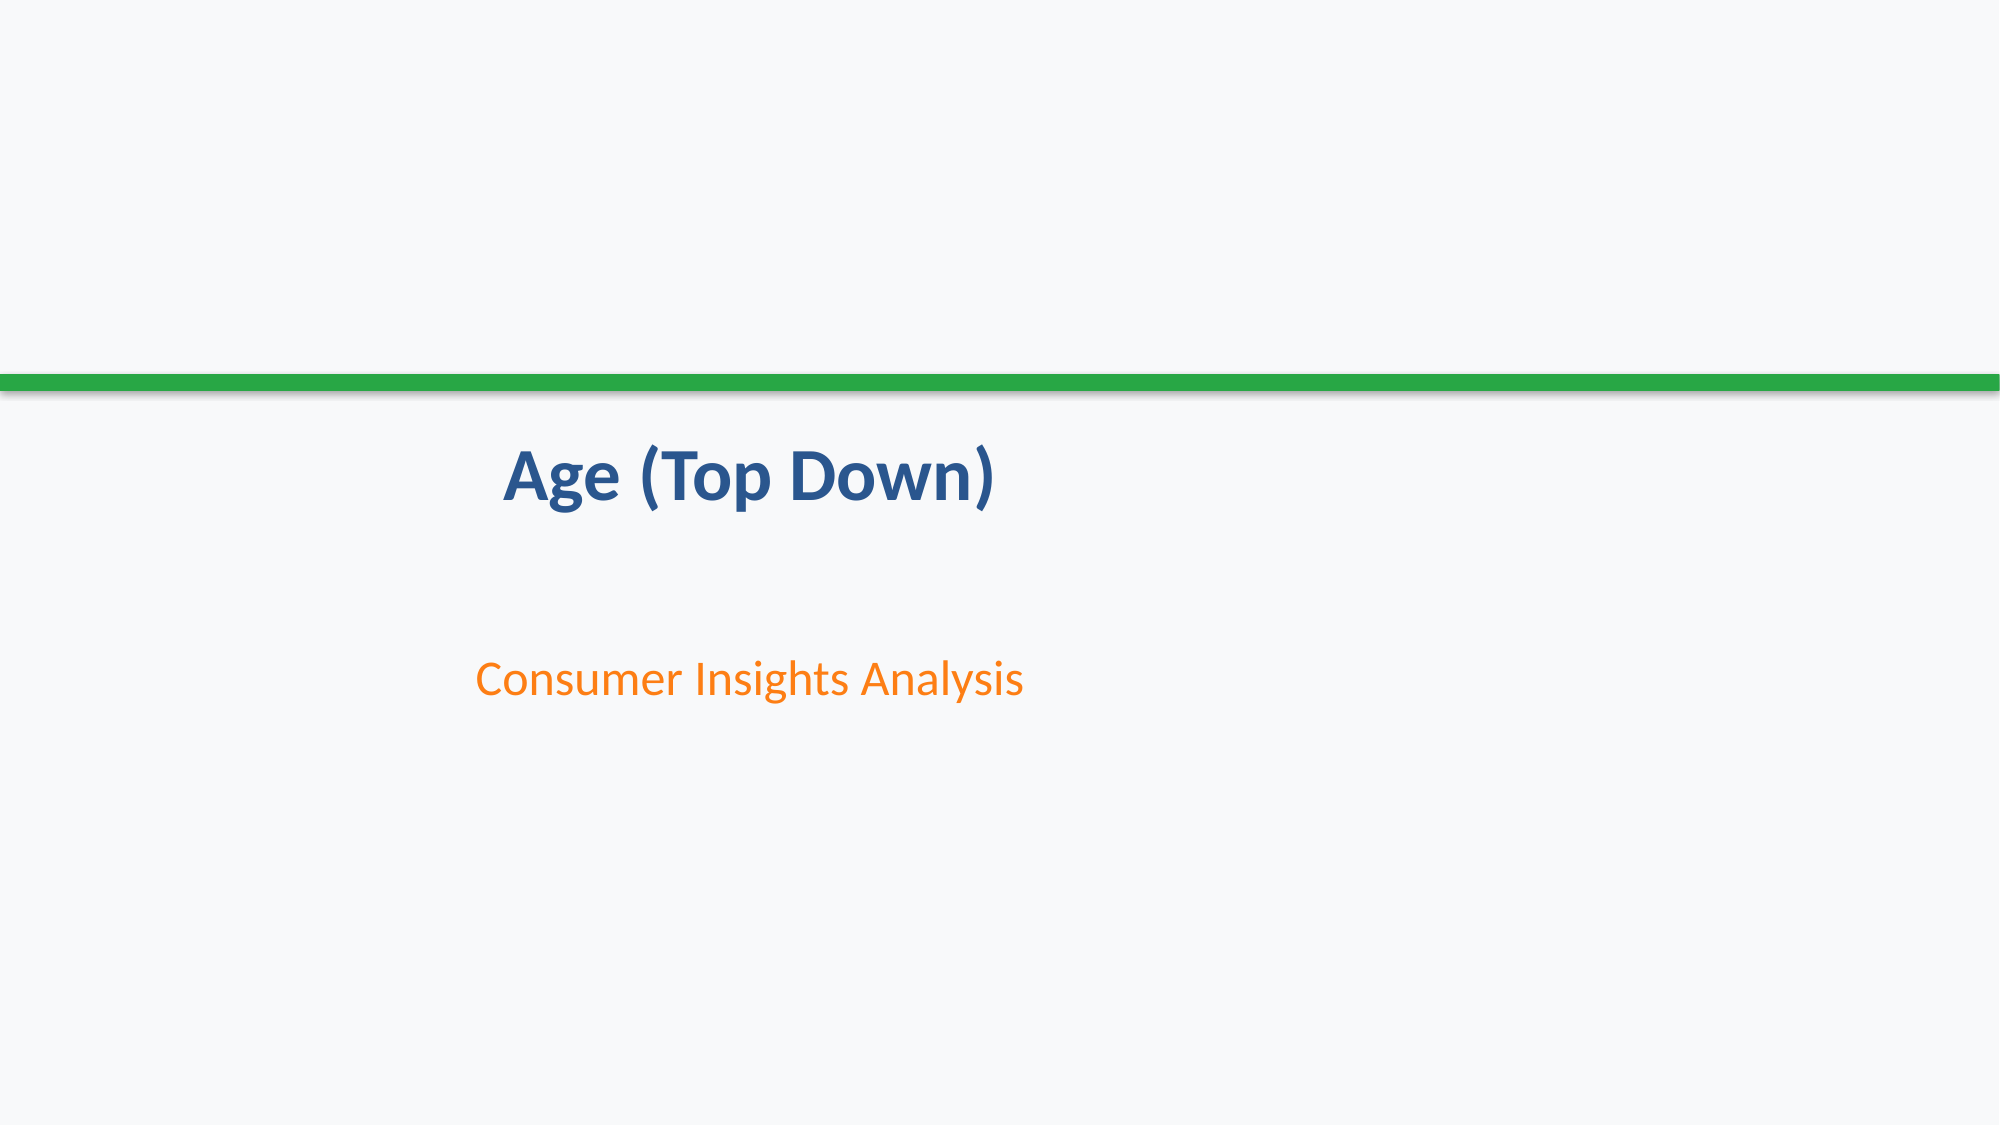

# Age (Top Down)

Consumer Insights Analysis